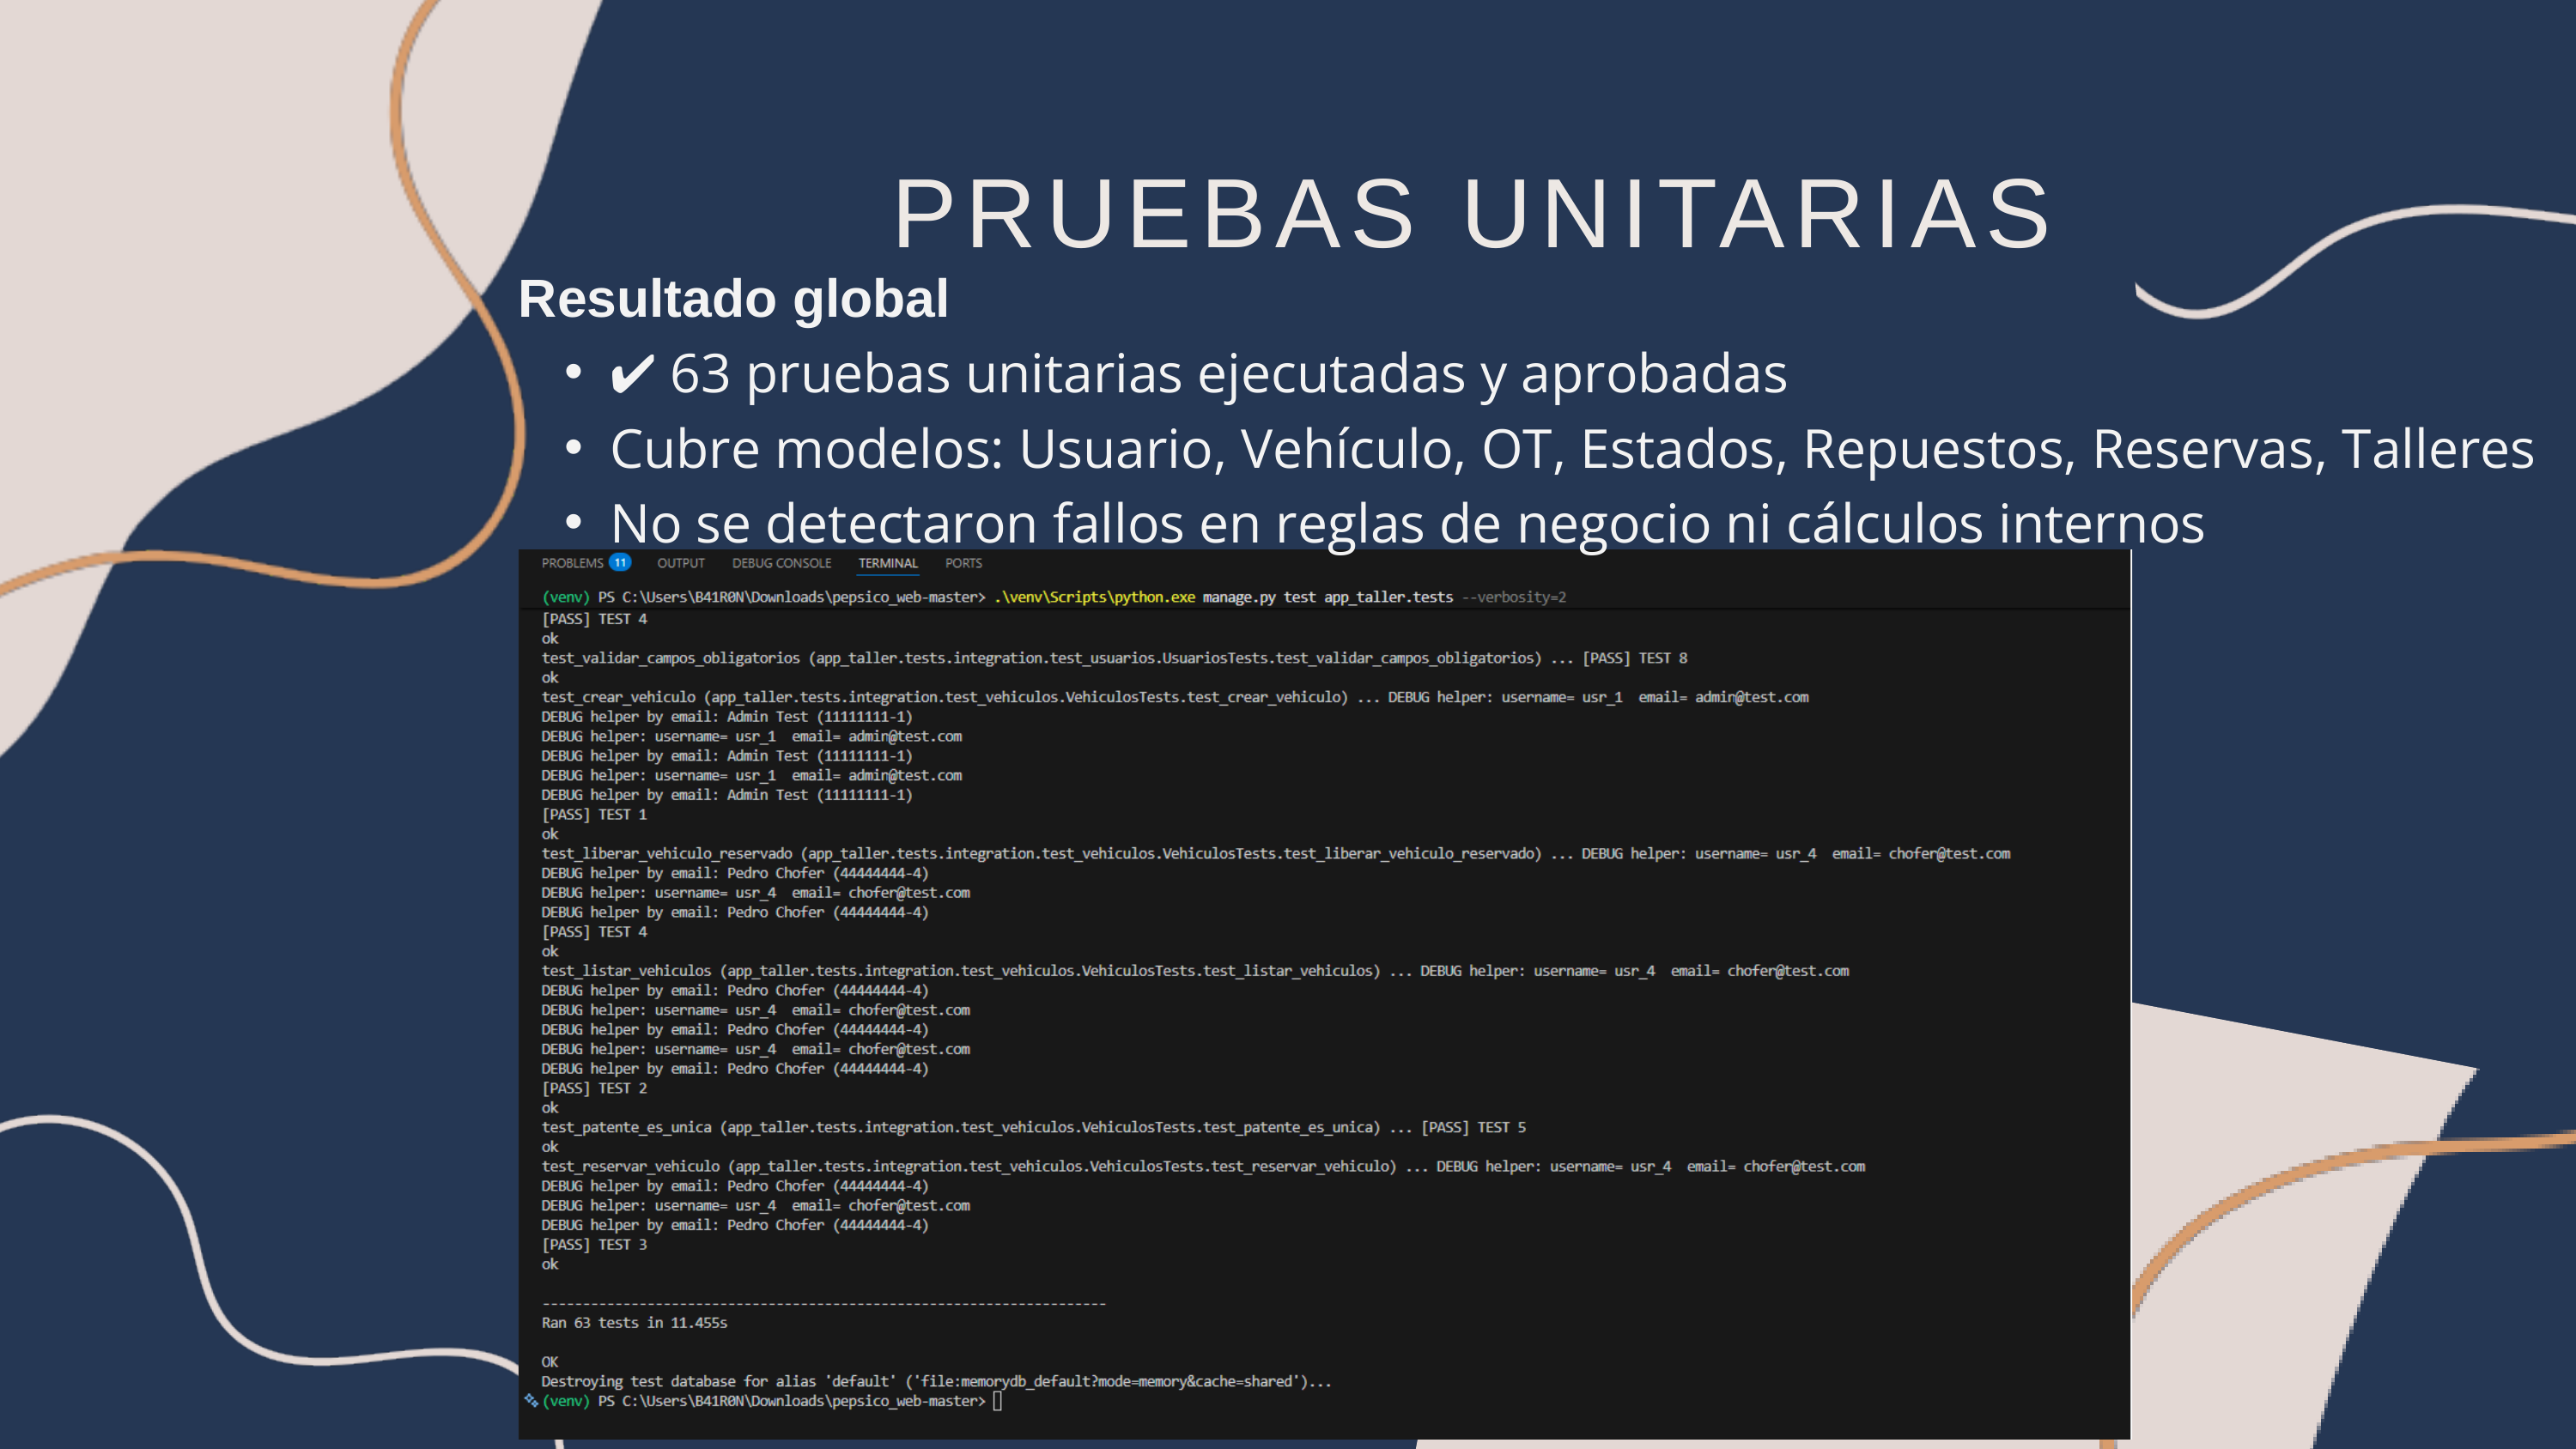

PRUEBAS UNITARIAS
Resultado global
✔ 63 pruebas unitarias ejecutadas y aprobadas
Cubre modelos: Usuario, Vehículo, OT, Estados, Repuestos, Reservas, Talleres
No se detectaron fallos en reglas de negocio ni cálculos internos